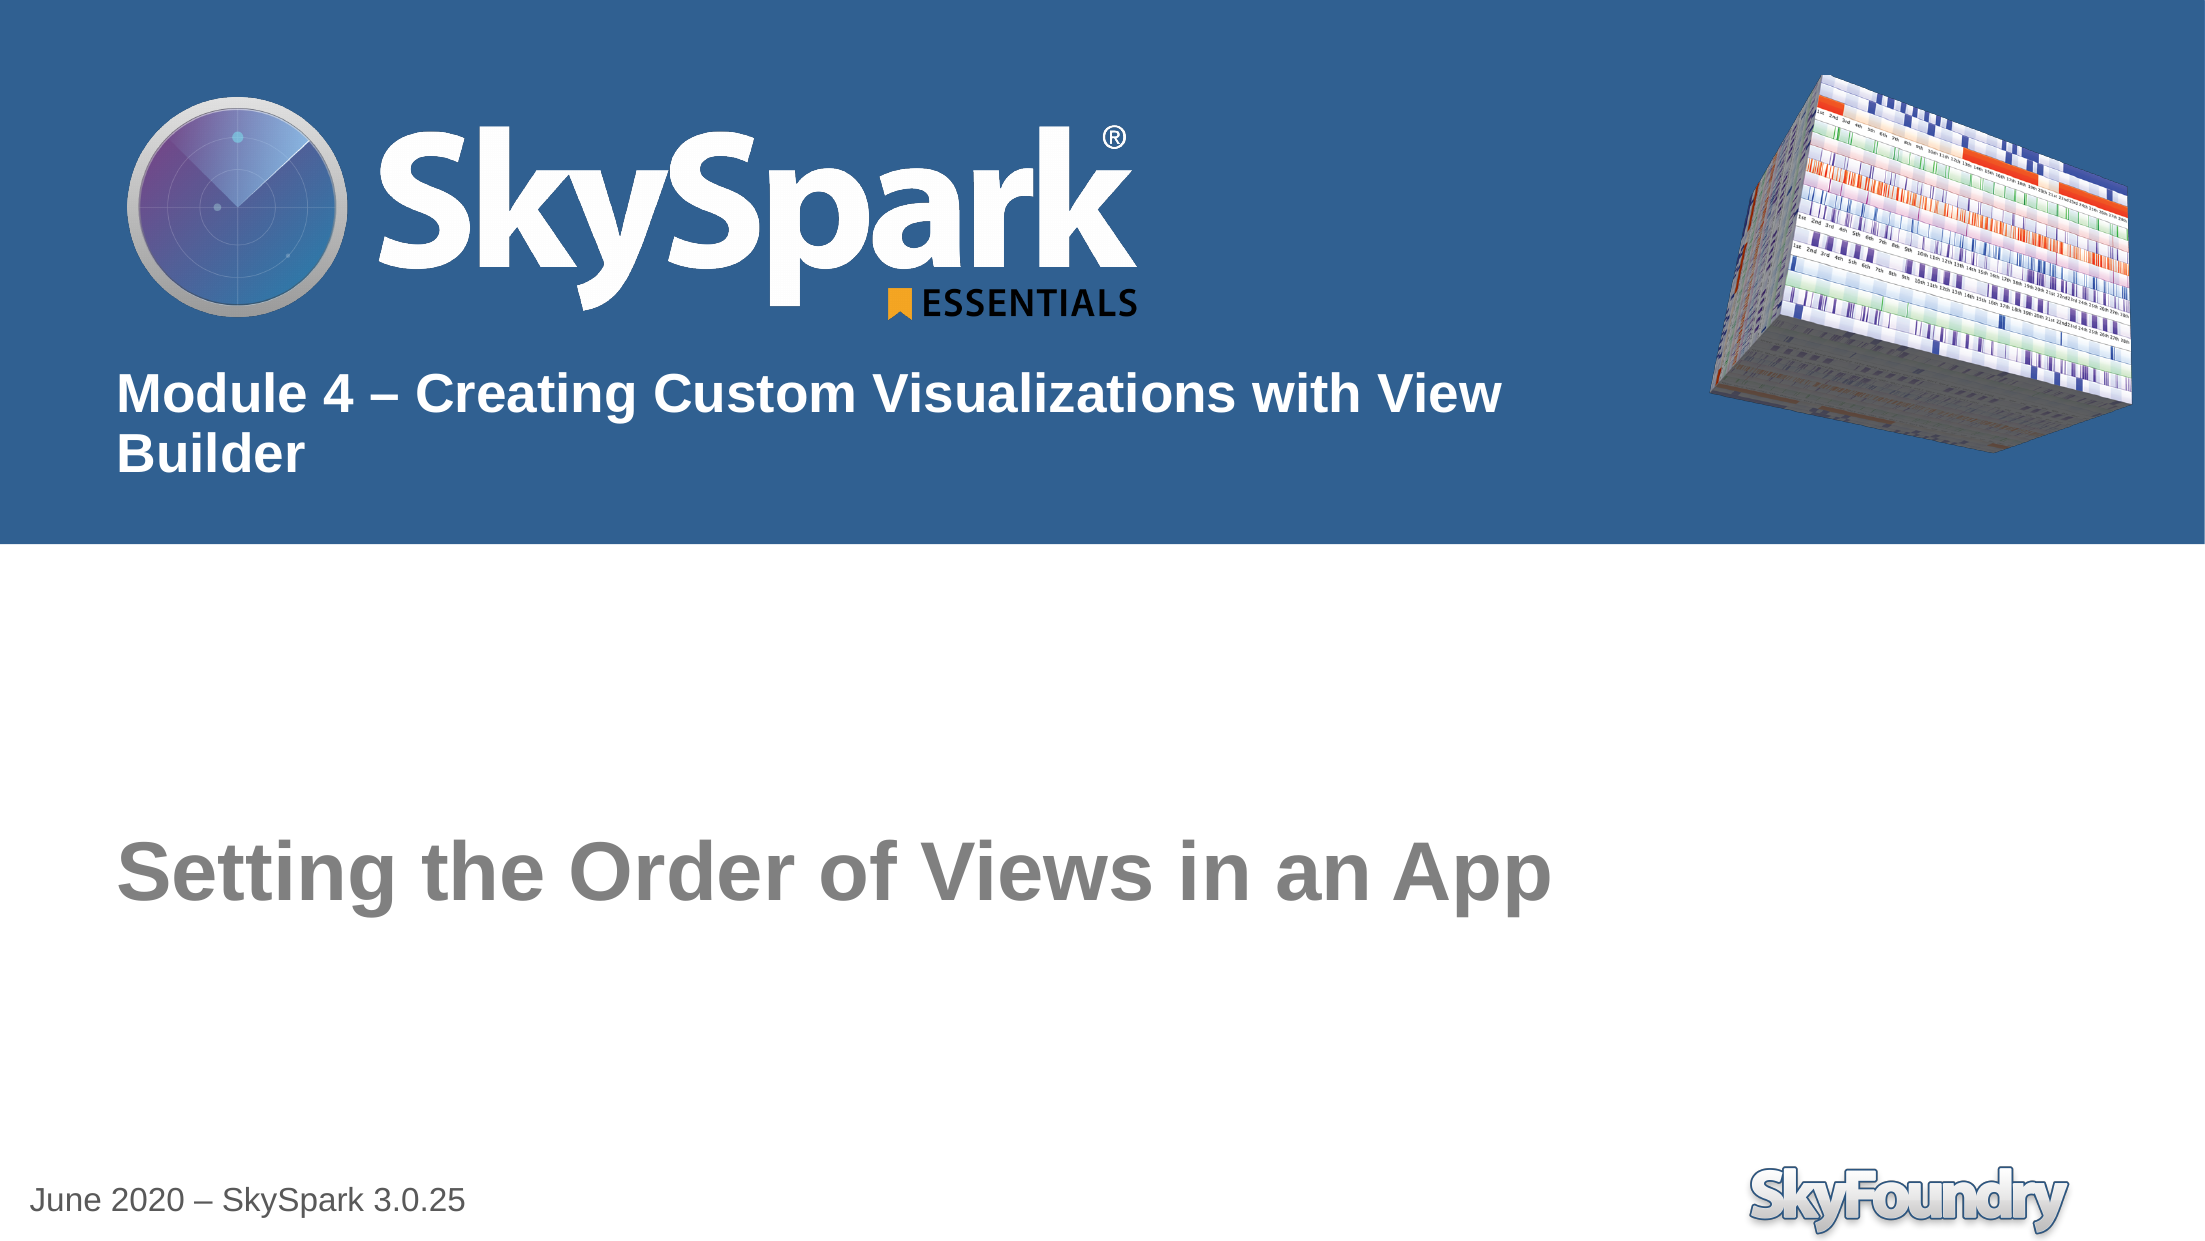

Setting the Order of Views in an App